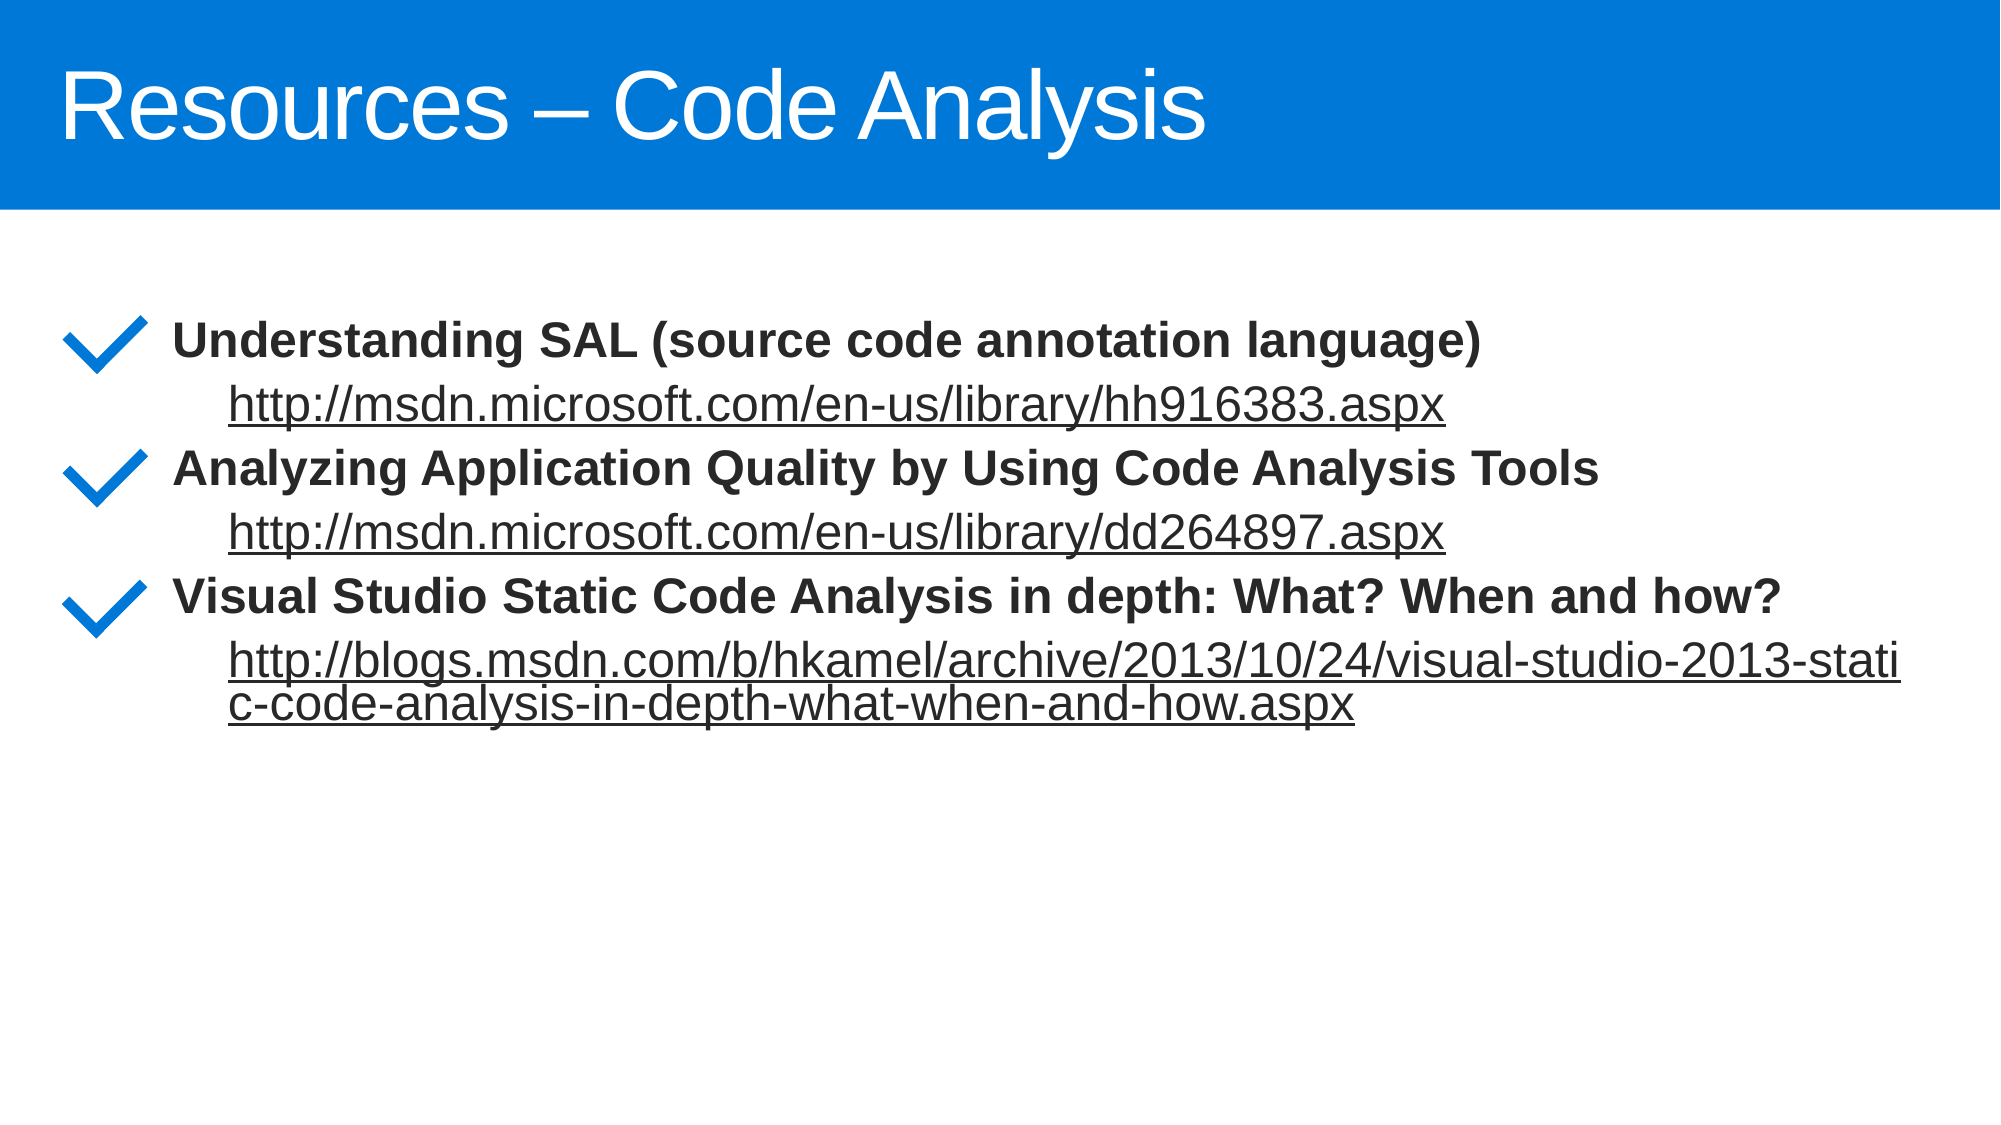

Resources – Code Analysis
Understanding SAL (source code annotation language)
http://msdn.microsoft.com/en-us/library/hh916383.aspx
Analyzing Application Quality by Using Code Analysis Tools
http://msdn.microsoft.com/en-us/library/dd264897.aspx
Visual Studio Static Code Analysis in depth: What? When and how?
http://blogs.msdn.com/b/hkamel/archive/2013/10/24/visual-studio-2013-static-code-analysis-in-depth-what-when-and-how.aspx